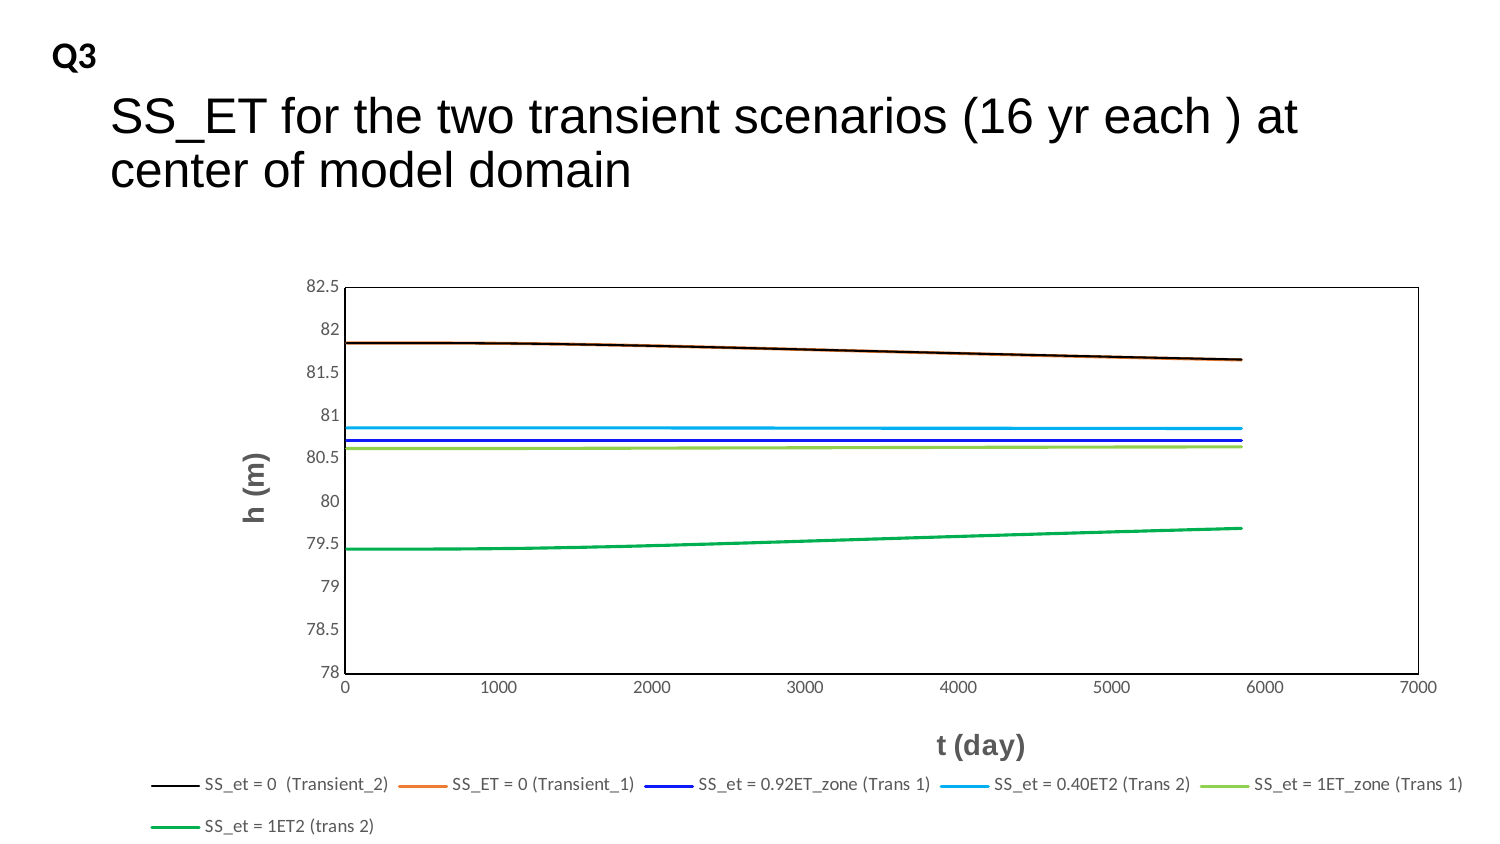

Q3
# SS_ET for the two transient scenarios (16 yr each ) at center of model domain

### Chart

| Category |  |  |  |  |  |  |
|---|---|---|---|---|---|---|